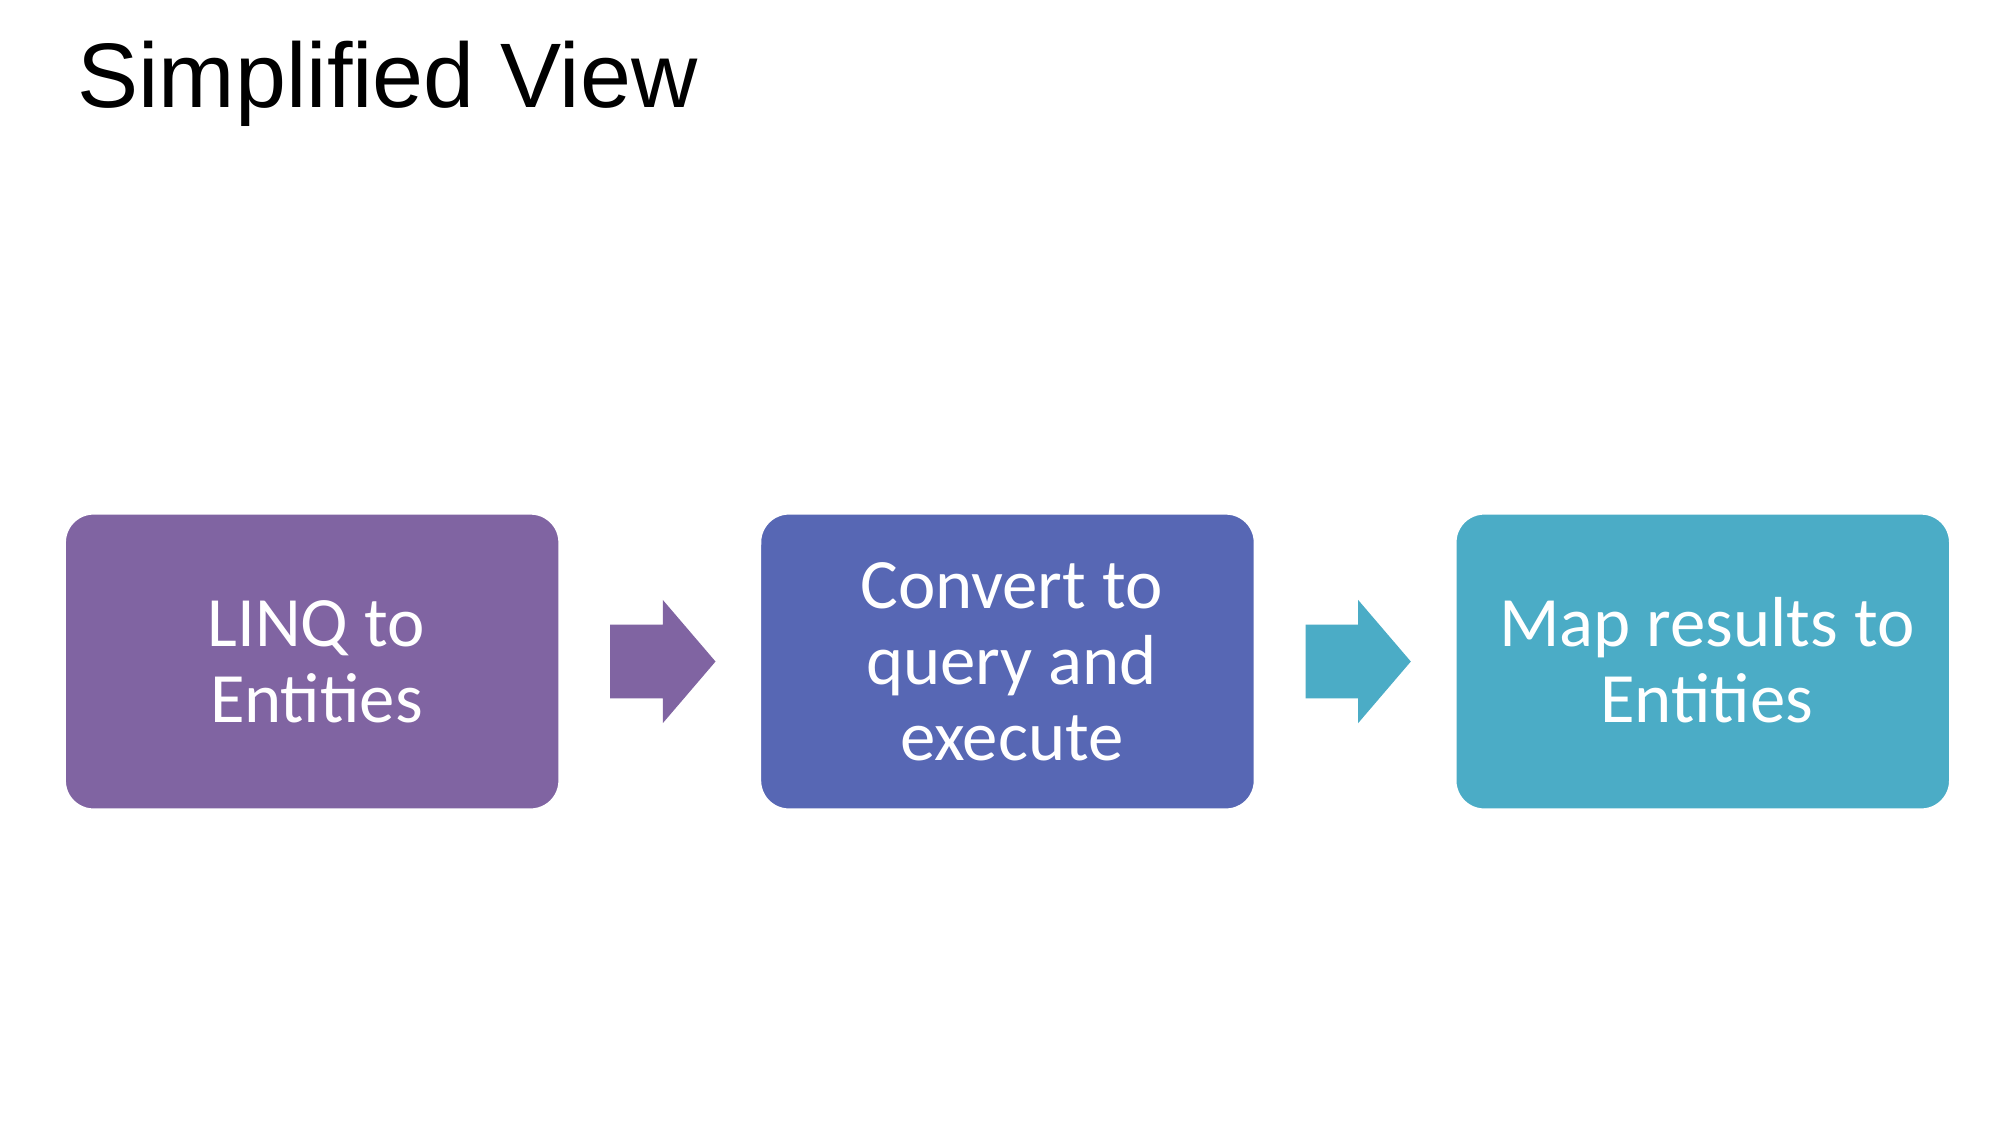

# Simplified View
LINQ to Entities

Convert to query and execute

Map results to Entities